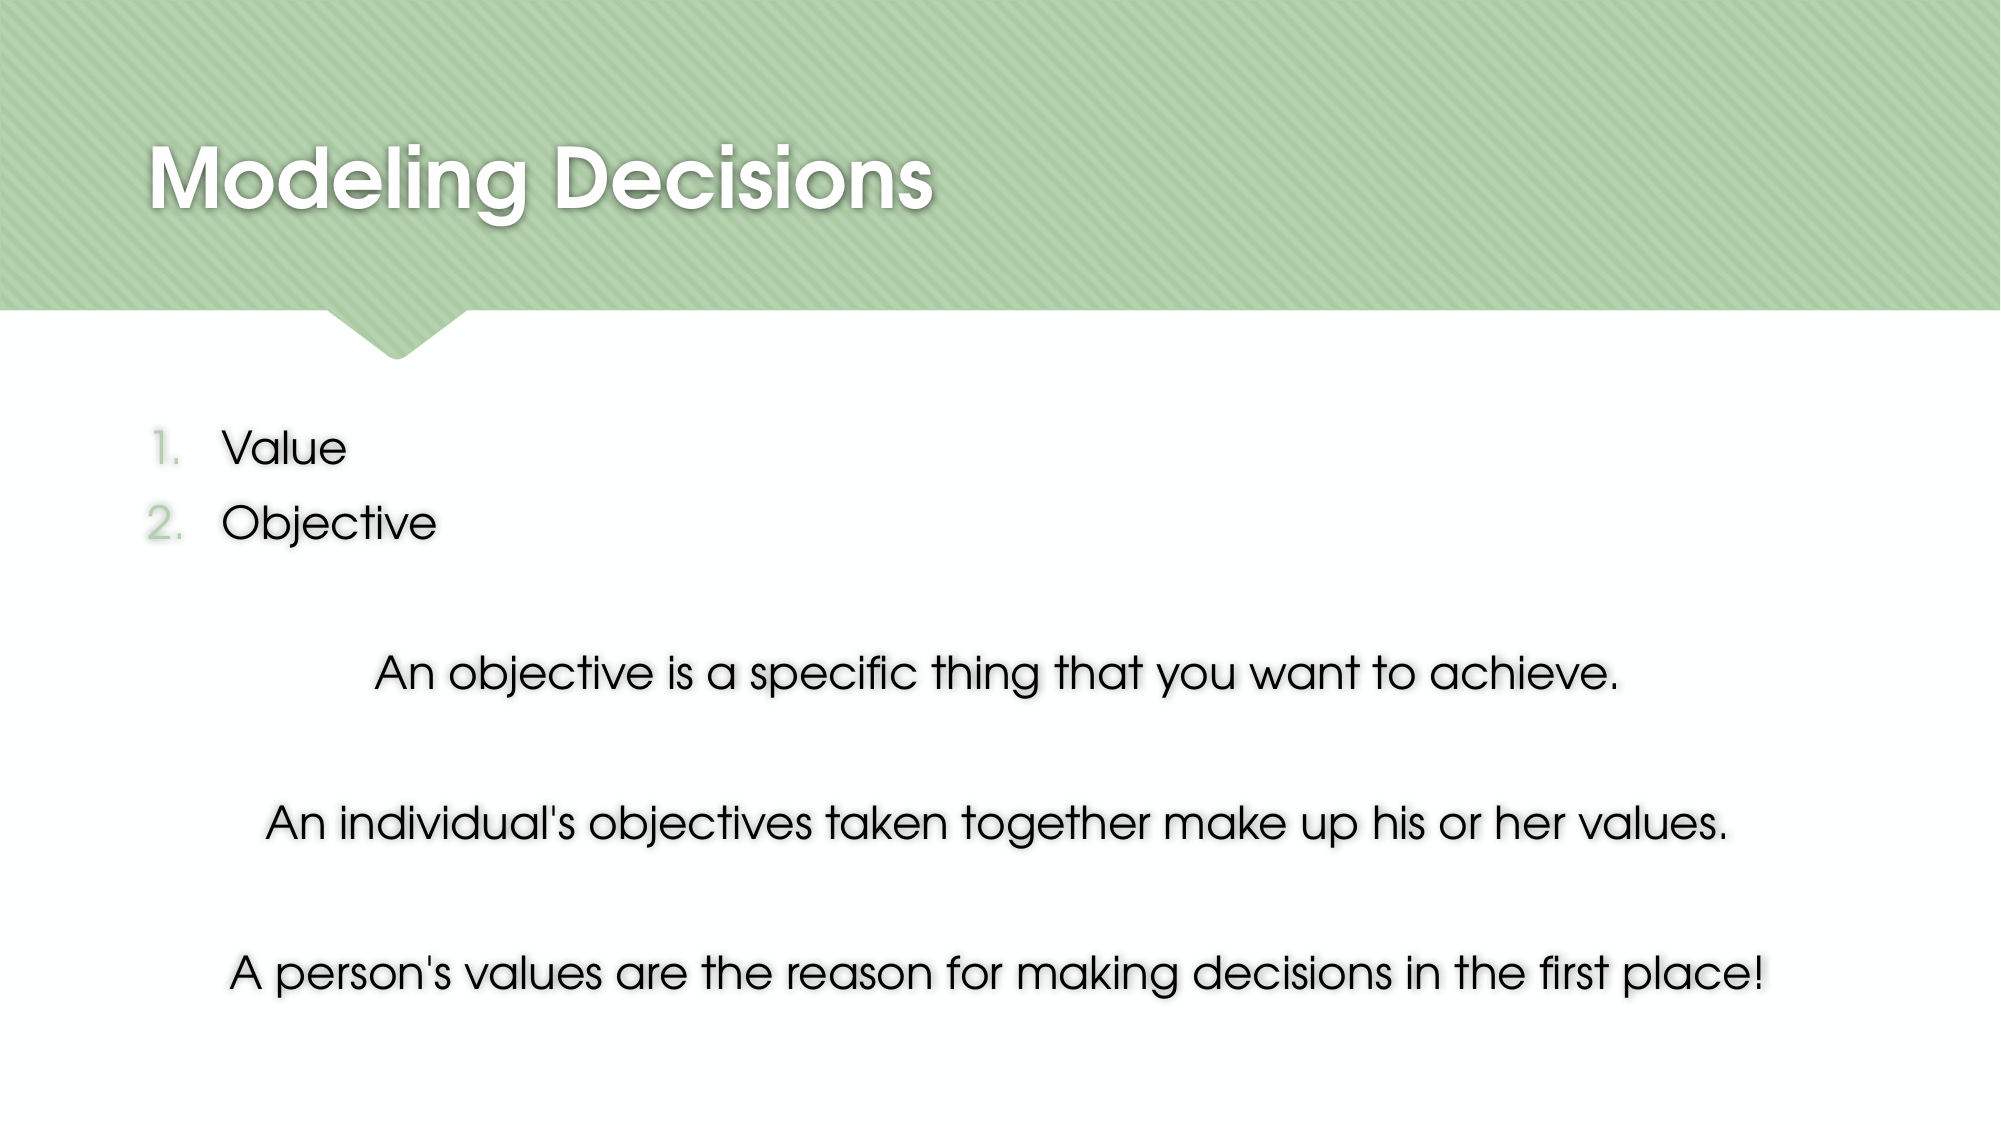

# Modeling Decisions
Value
Objective

An objective is a specific thing that you want to achieve.

An individual's objectives taken together make up his or her values.

A person's values are the reason for making decisions in the first place!